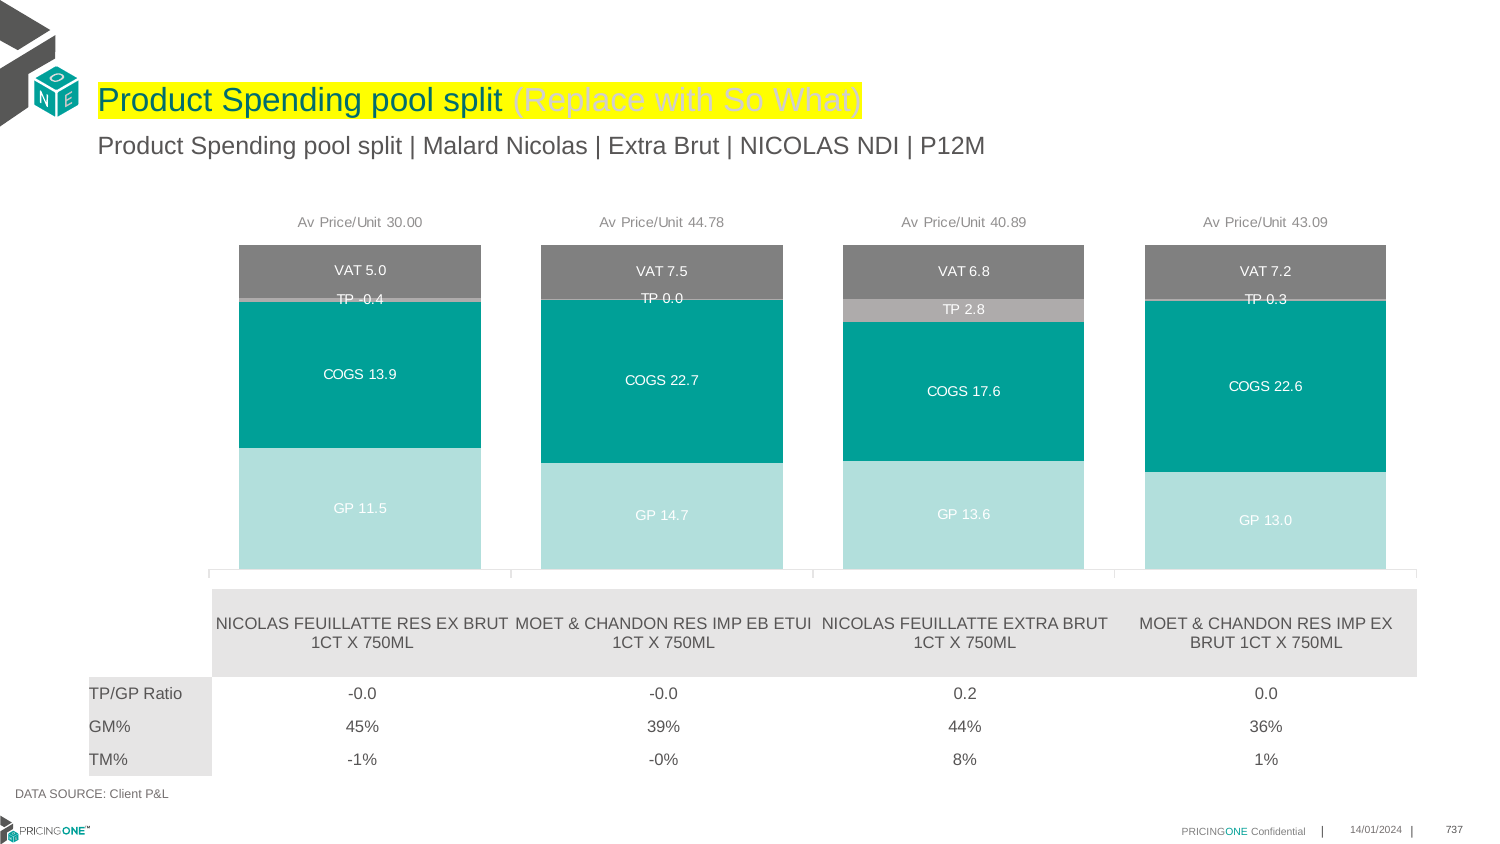

# Product Spending pool split (Replace with So What)
Product Spending pool split | Malard Nicolas | Extra Brut | NICOLAS NDI | P12M

### Chart

| Category | GP | COGS | TP | VAT |
|---|---|---|---|---|
| Av Price/Unit 30.00 | 11.497734782608696 | 13.864601475155279 | -0.3655712474120101 | 4.999353002070395 |
| Av Price/Unit 44.78 | 14.67127602339181 | 22.677280116959064 | -0.028903703703704764 | 7.463937621832357 |
| Av Price/Unit 40.89 | 13.613752173913042 | 17.61665 | 2.8456847826086964 | 6.815217391304343 |
| Av Price/Unit 43.09 | 12.963835294117647 | 22.64754117647059 | 0.29548627450980547 | 7.181372549019604 |
|  | NICOLAS FEUILLATTE RES EX BRUT 1CT X 750ML | MOET & CHANDON RES IMP EB ETUI 1CT X 750ML | NICOLAS FEUILLATTE EXTRA BRUT 1CT X 750ML | MOET & CHANDON RES IMP EX BRUT 1CT X 750ML |
| --- | --- | --- | --- | --- |
| TP/GP Ratio | -0.0 | -0.0 | 0.2 | 0.0 |
| GM% | 45% | 39% | 44% | 36% |
| TM% | -1% | -0% | 8% | 1% |
DATA SOURCE: Client P&L

14/01/2024
737